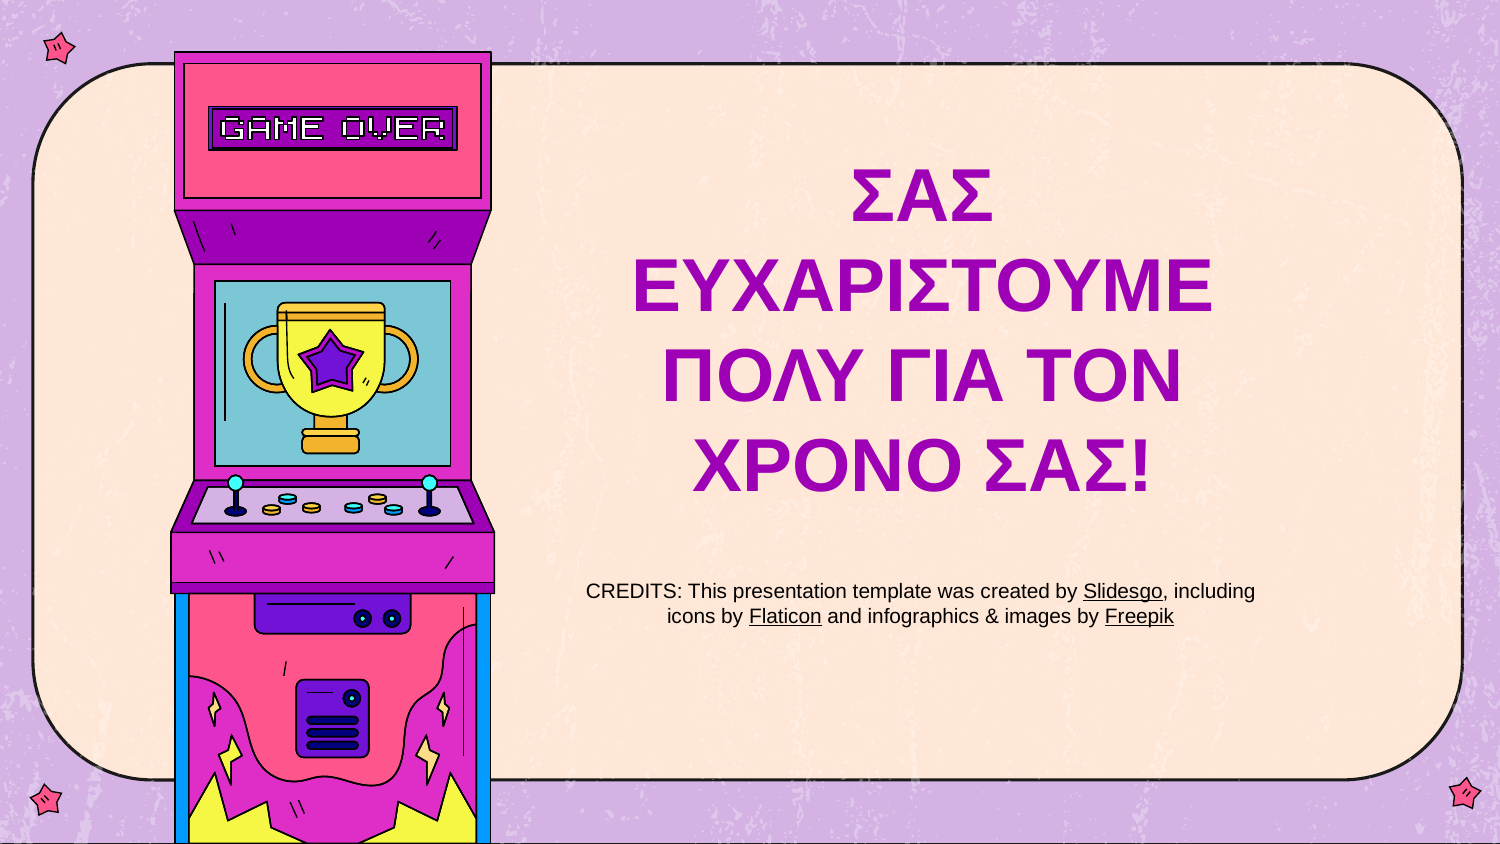

# ΣΑΣ ΕΥΧΑΡΙΣΤΟΥΜΕ ΠΟΛΥ ΓΙΑ ΤΟΝ ΧΡΟΝΟ ΣΑΣ!